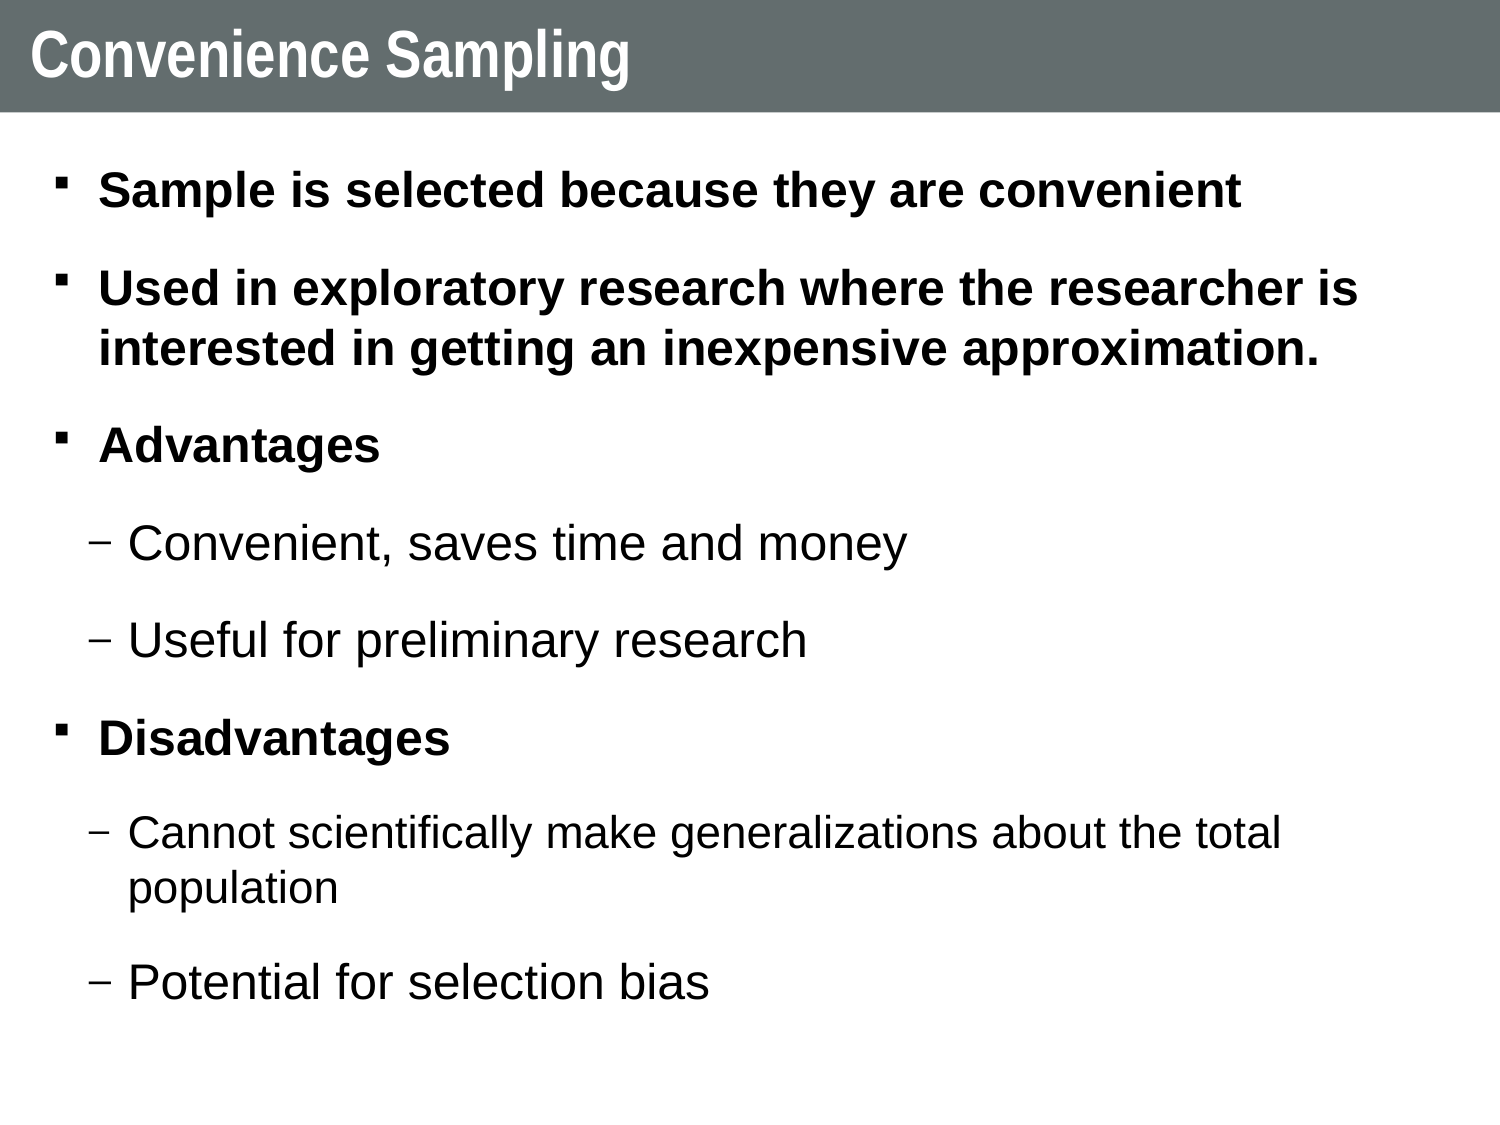

# Convenience Sampling
Sample is selected because they are convenient
Used in exploratory research where the researcher is interested in getting an inexpensive approximation.
Advantages
Convenient, saves time and money
Useful for preliminary research
Disadvantages
Cannot scientifically make generalizations about the total population
Potential for selection bias